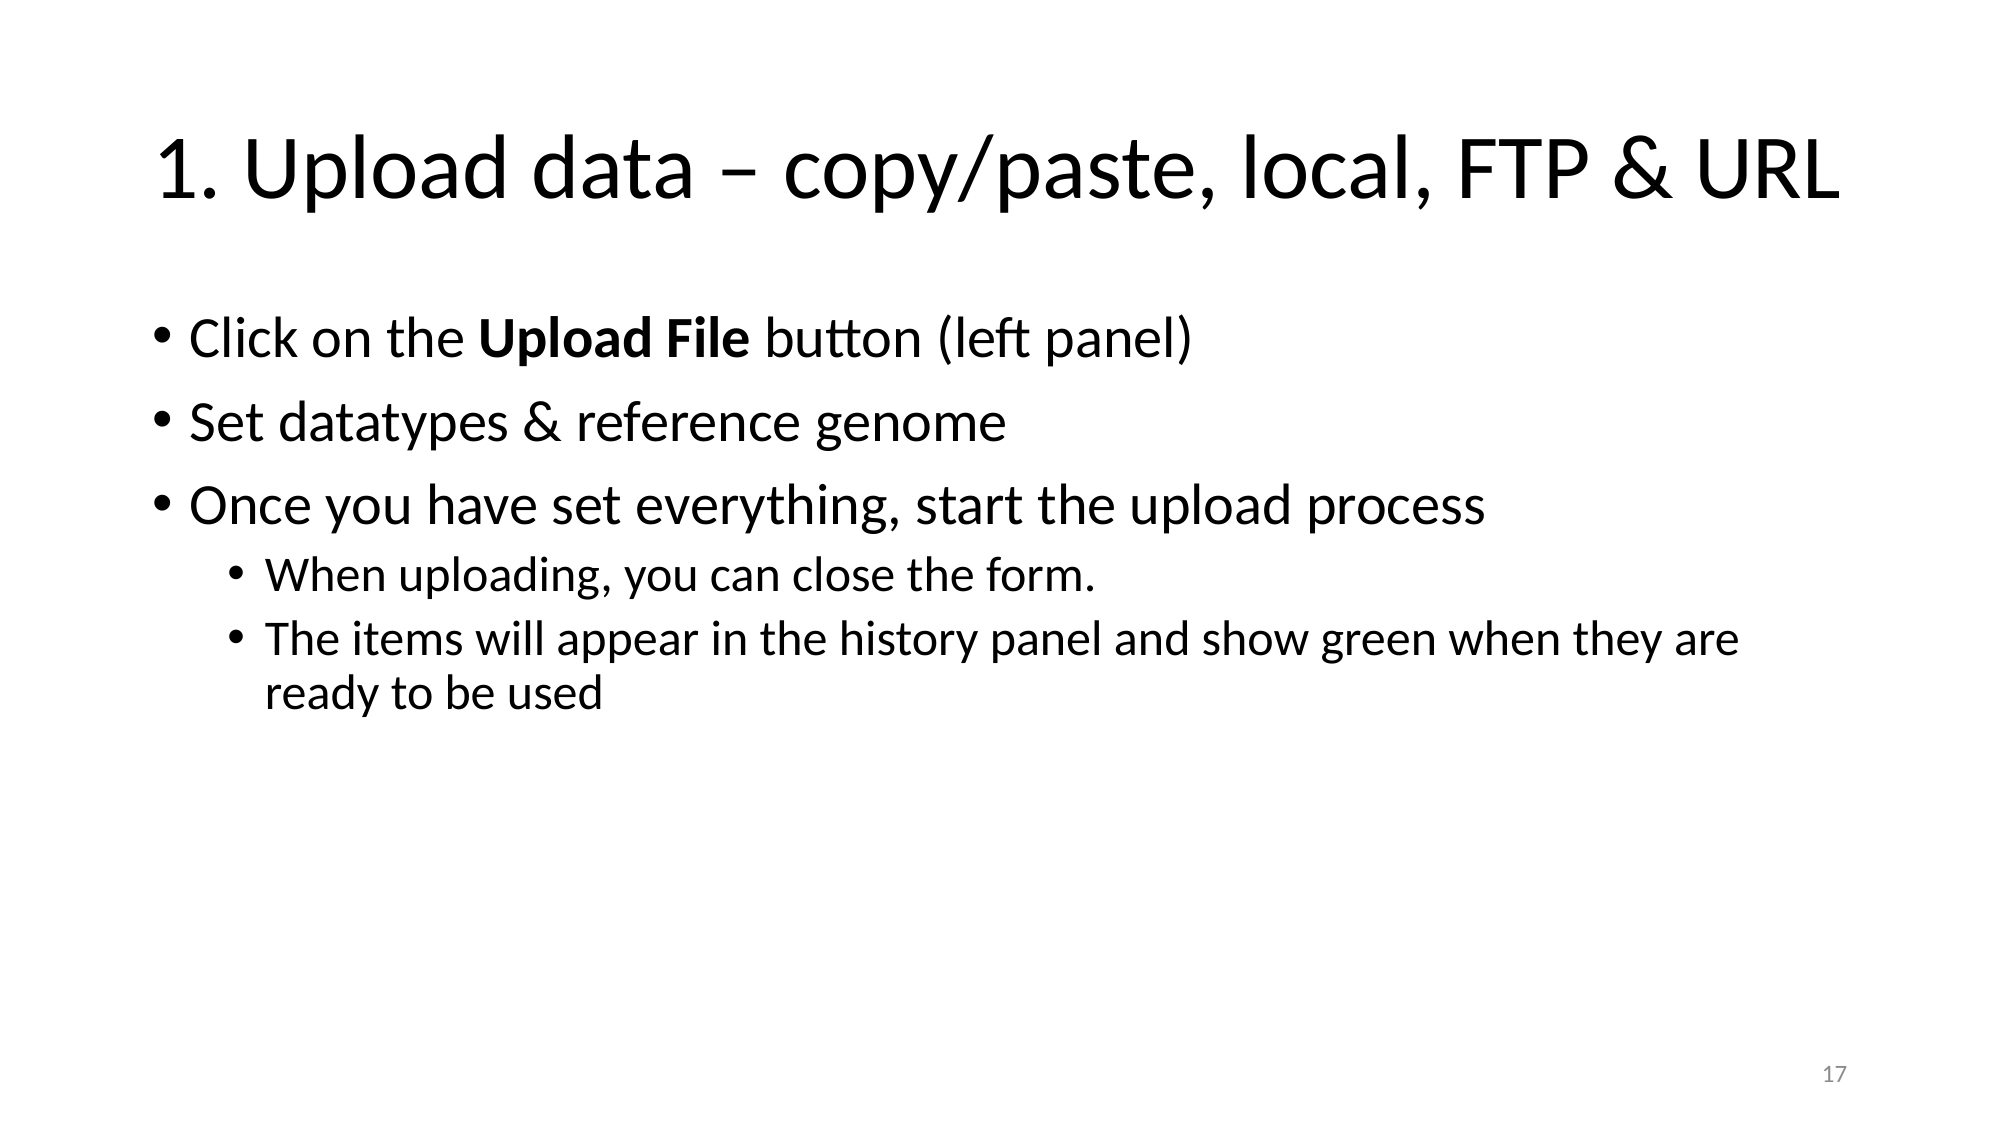

# 1. Upload data – copy/paste, local, FTP & URL
Click on the Upload File button (left panel)
Set datatypes & reference genome
Once you have set everything, start the upload process
When uploading, you can close the form.
The items will appear in the history panel and show green when they are ready to be used
17